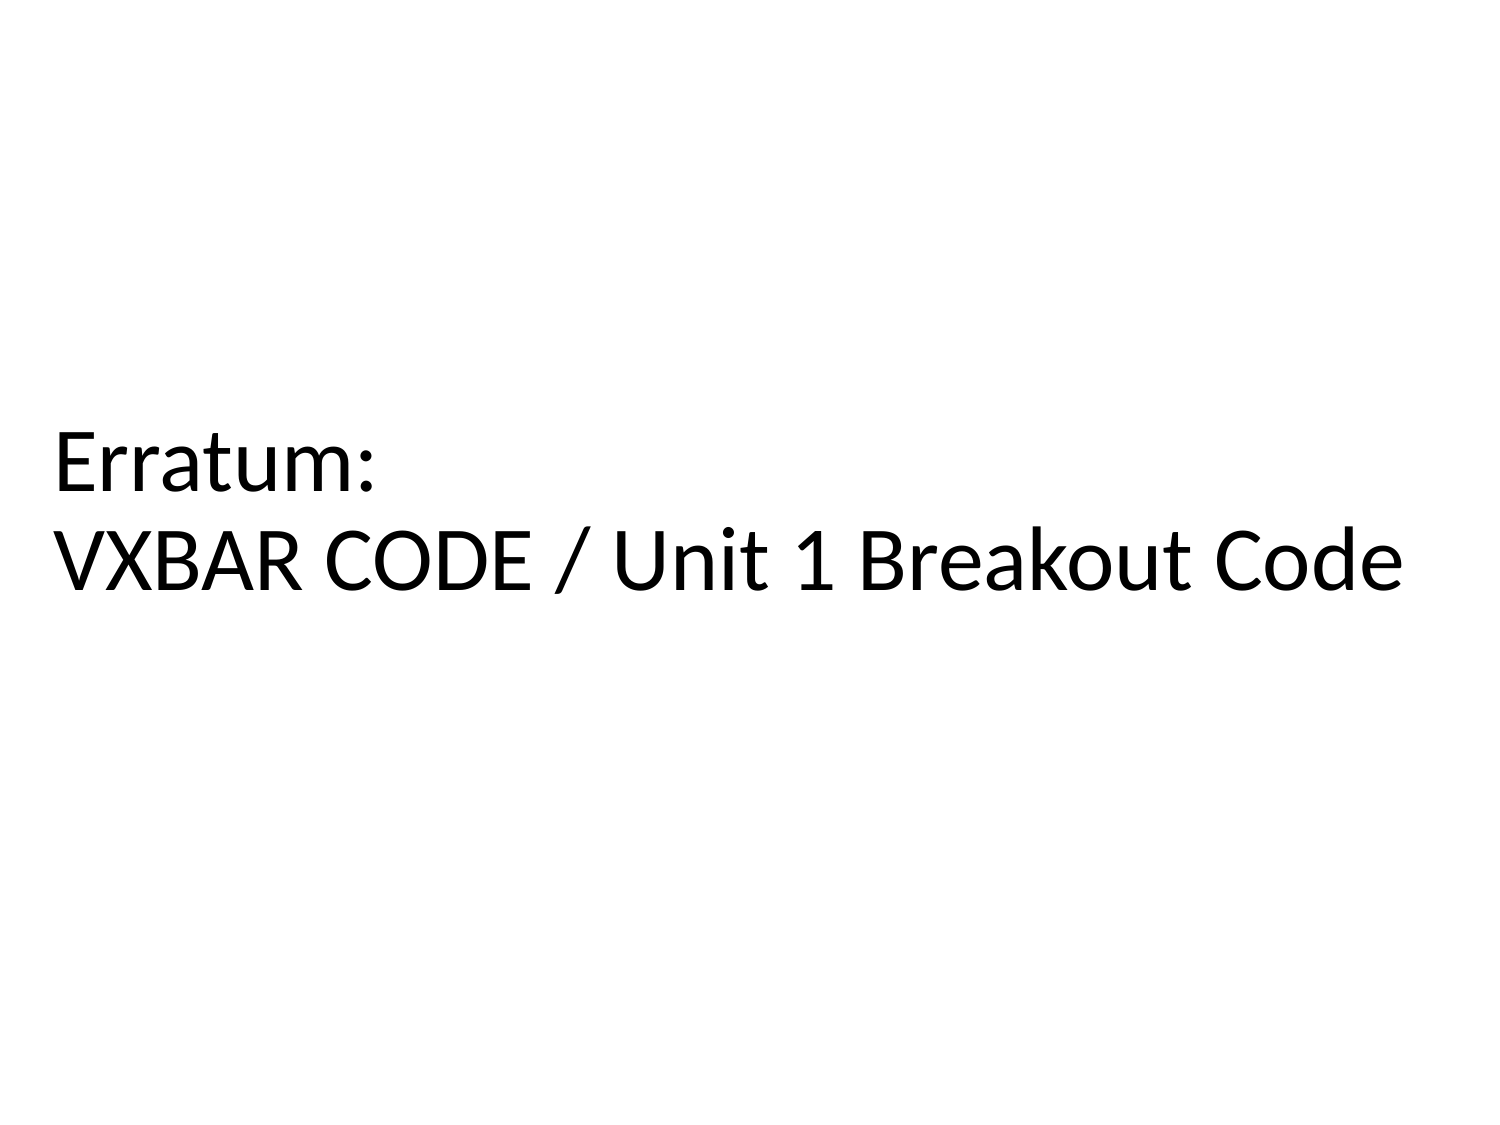

# Erratum: VXBAR CODE / Unit 1 Breakout Code